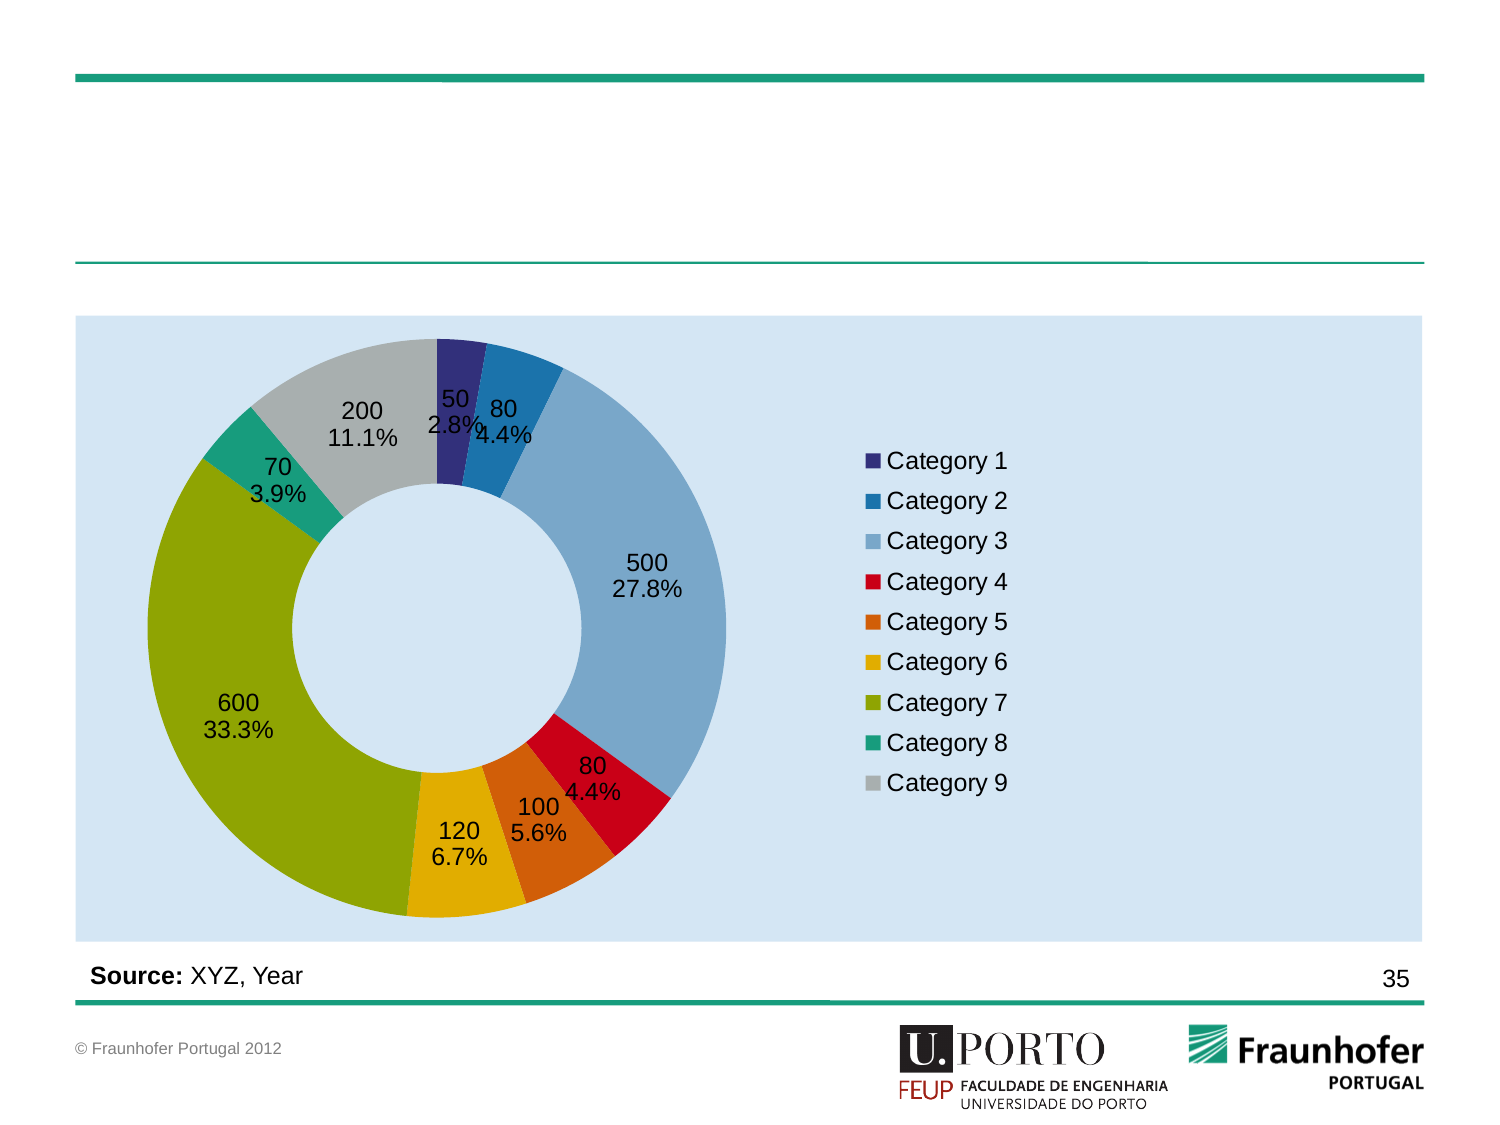

#

### Chart

| Category | Series 1 |
|---|---|
| Category 1 | 50.0 |
| Category 2 | 80.0 |
| Category 3 | 500.0 |
| Category 4 | 80.0 |
| Category 5 | 100.0 |
| Category 6 | 120.0 |
| Category 7 | 600.0 |
| Category 8 | 70.0 |
| Category 9 | 200.0 |
Source: XYZ, Year